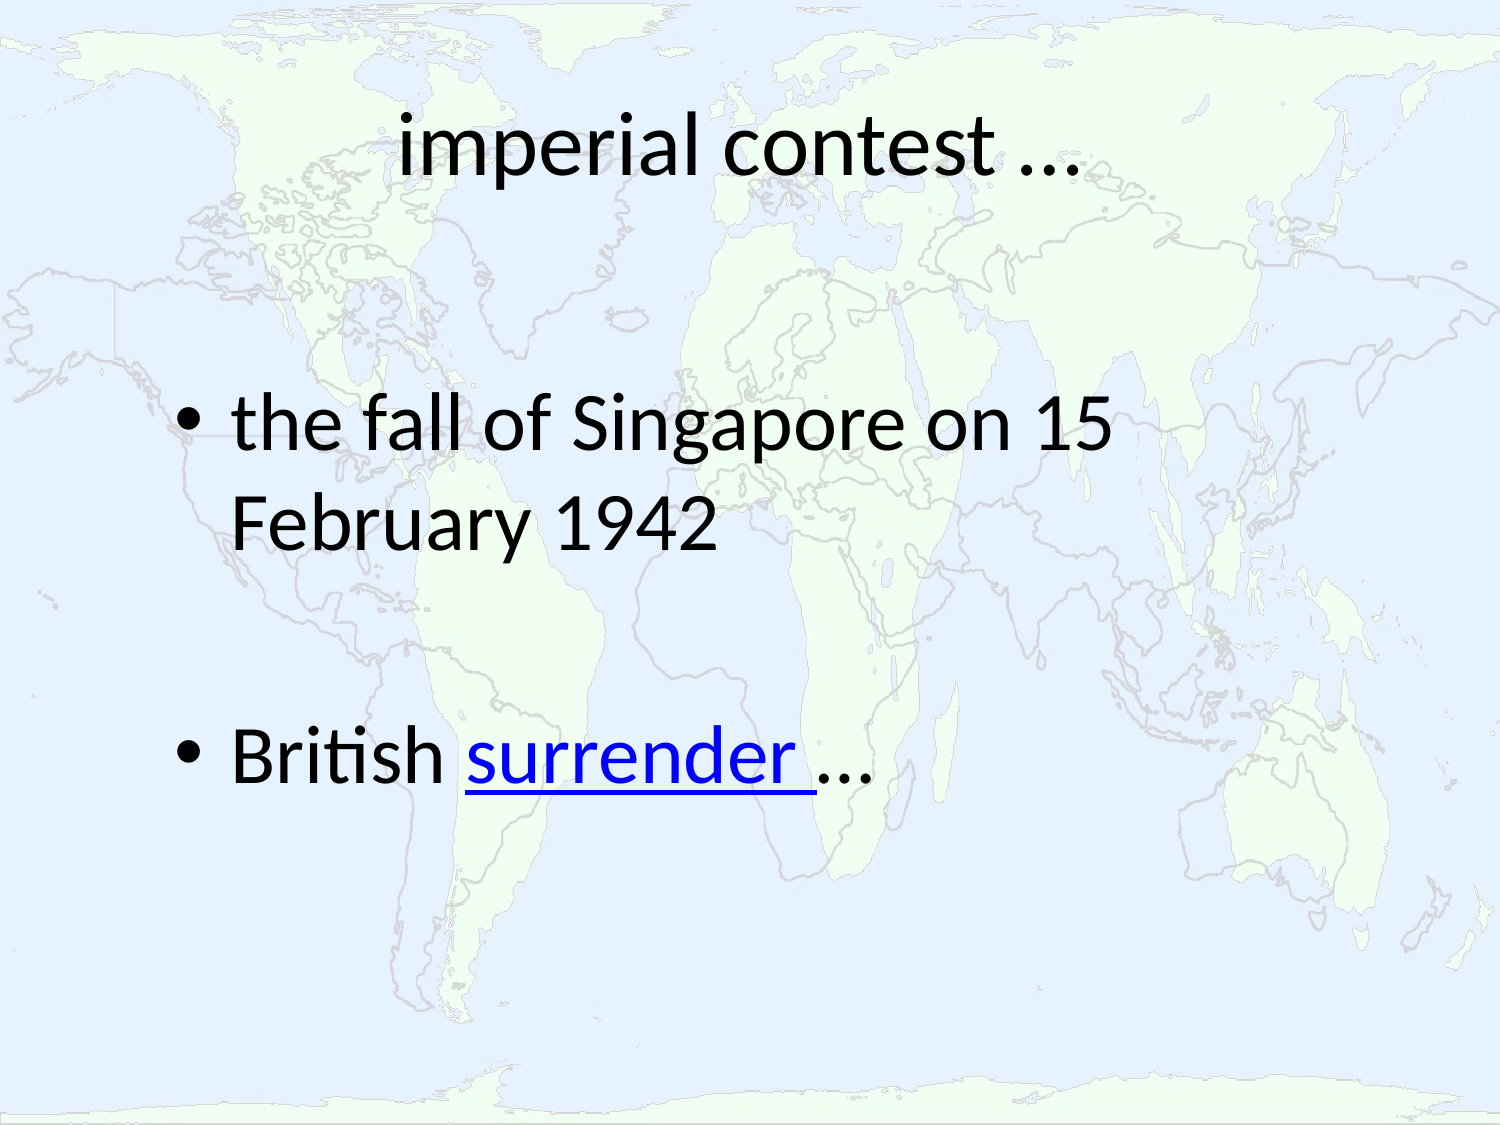

# imperial contest …

the fall of Singapore on 15 February 1942

British surrender …